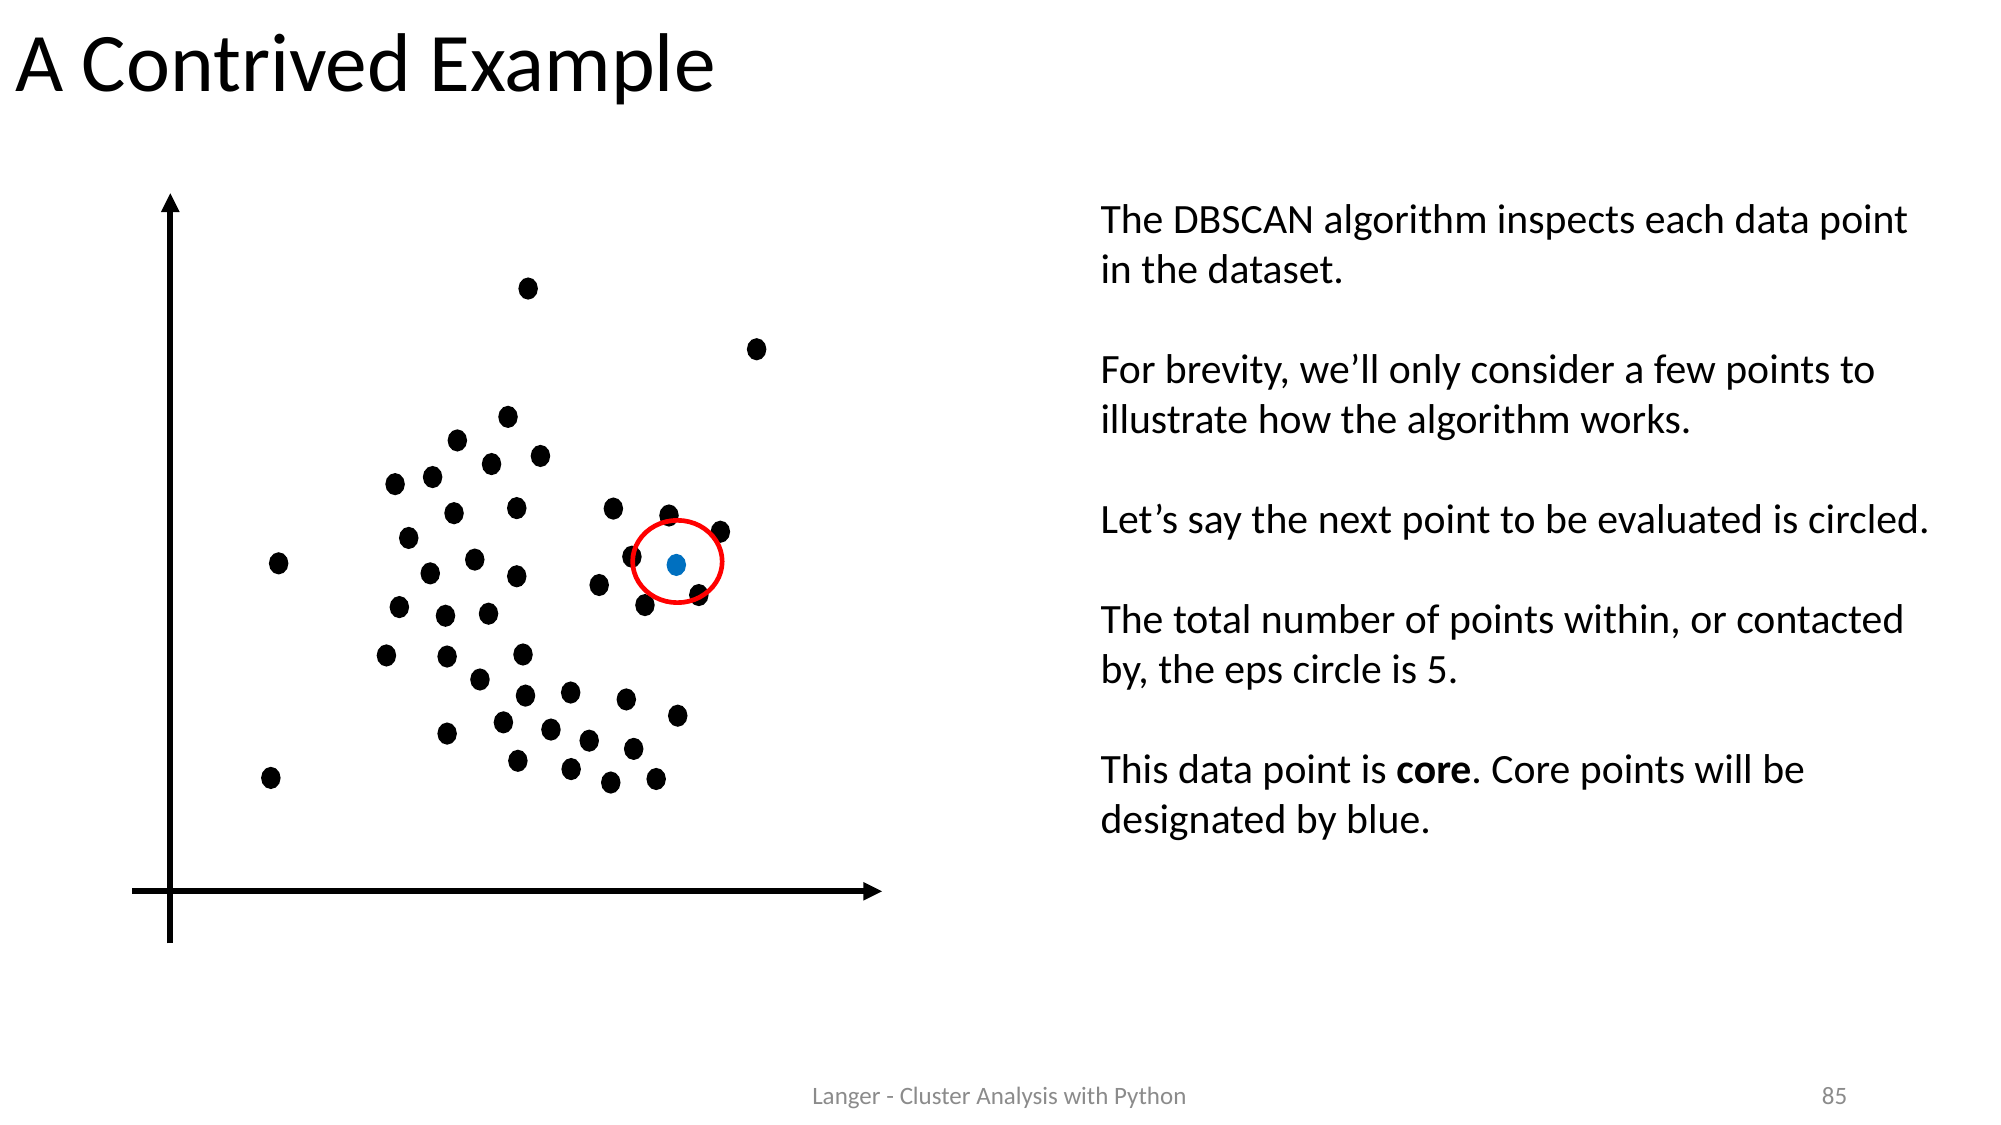

# A Contrived Example
The DBSCAN algorithm inspects each data point in the dataset.
For brevity, we’ll only consider a few points to illustrate how the algorithm works.

Let’s say the next point to be evaluated is circled.

The total number of points within, or contacted by, the eps circle is 5.

This data point is core. Core points will be designated by blue.

85
Langer - Cluster Analysis with Python